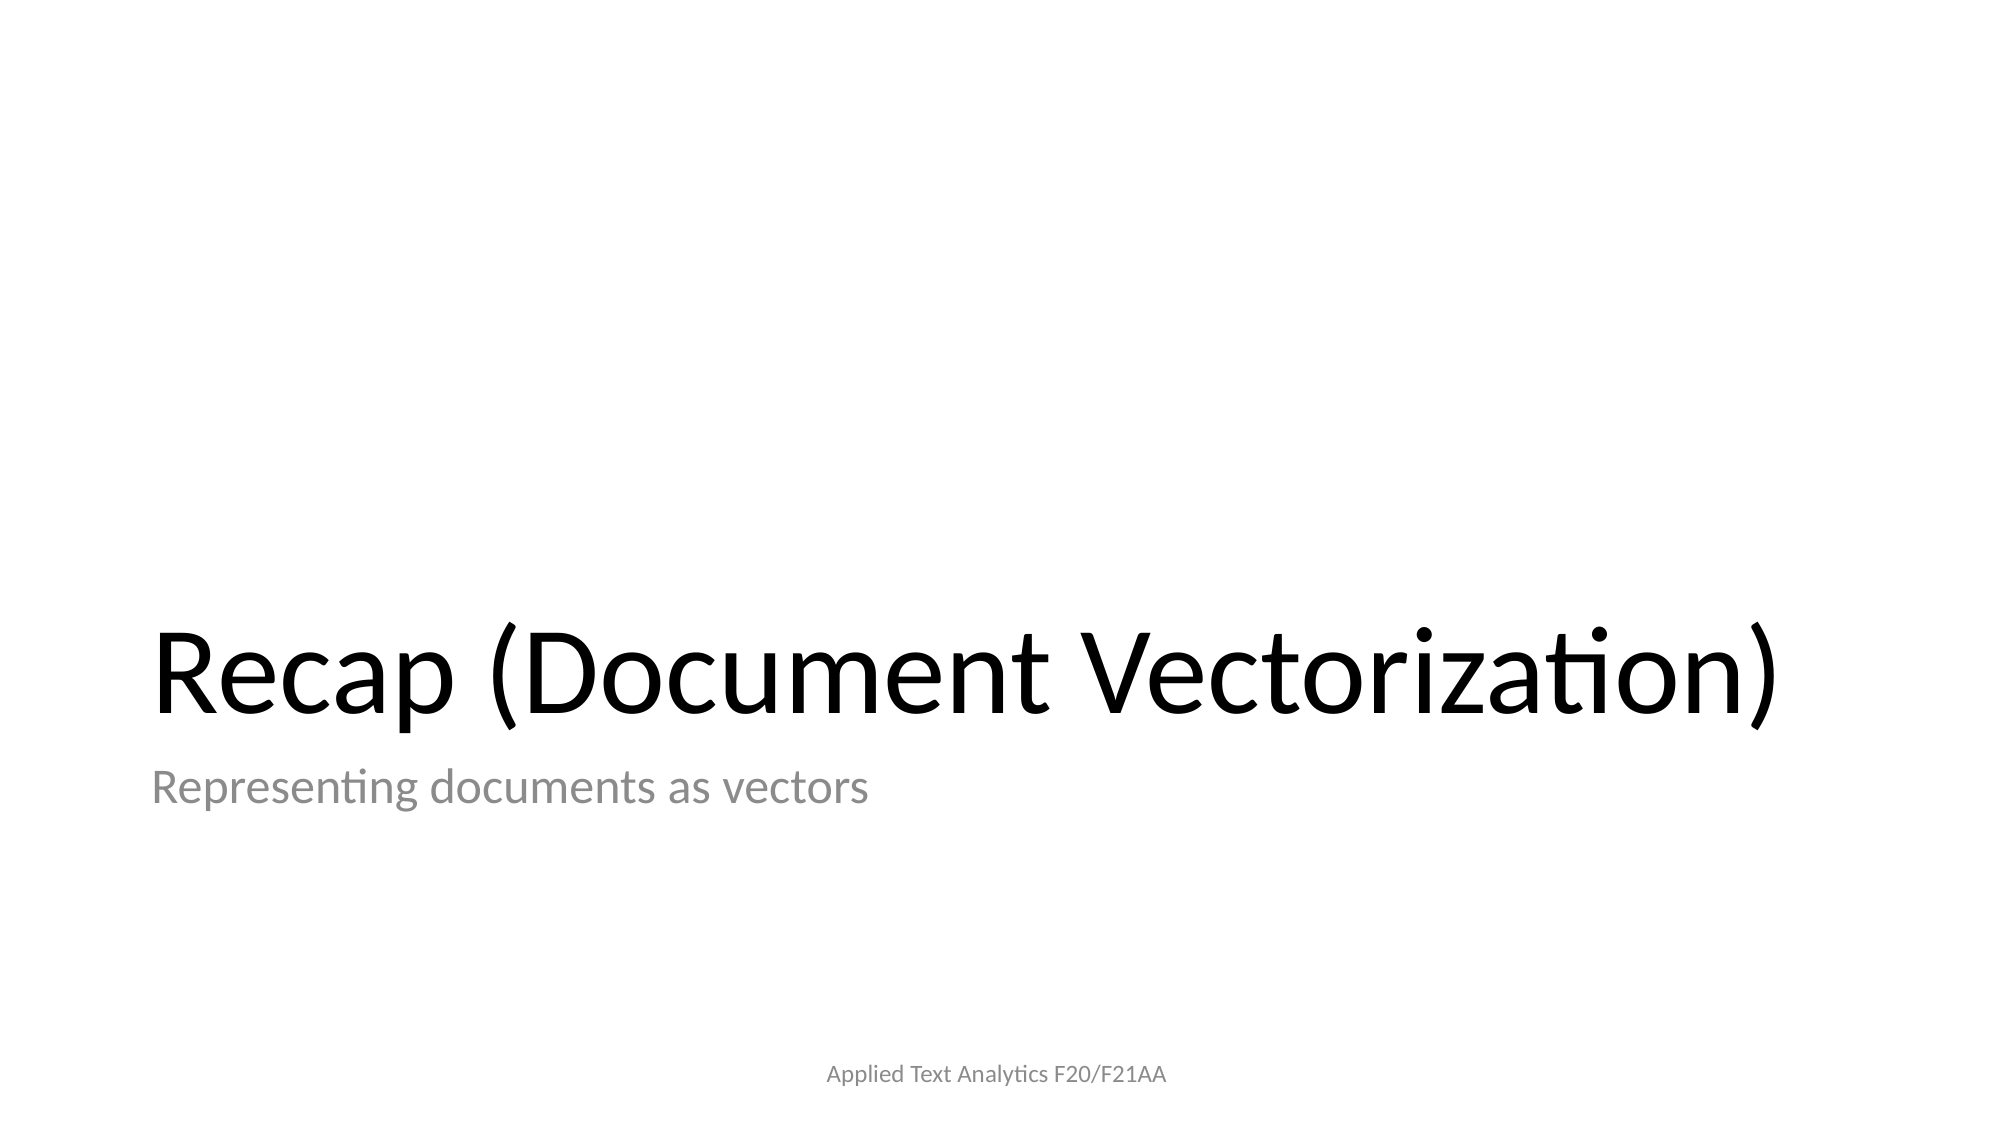

# Recap (Document Vectorization)
Representing documents as vectors
Applied Text Analytics F20/F21AA